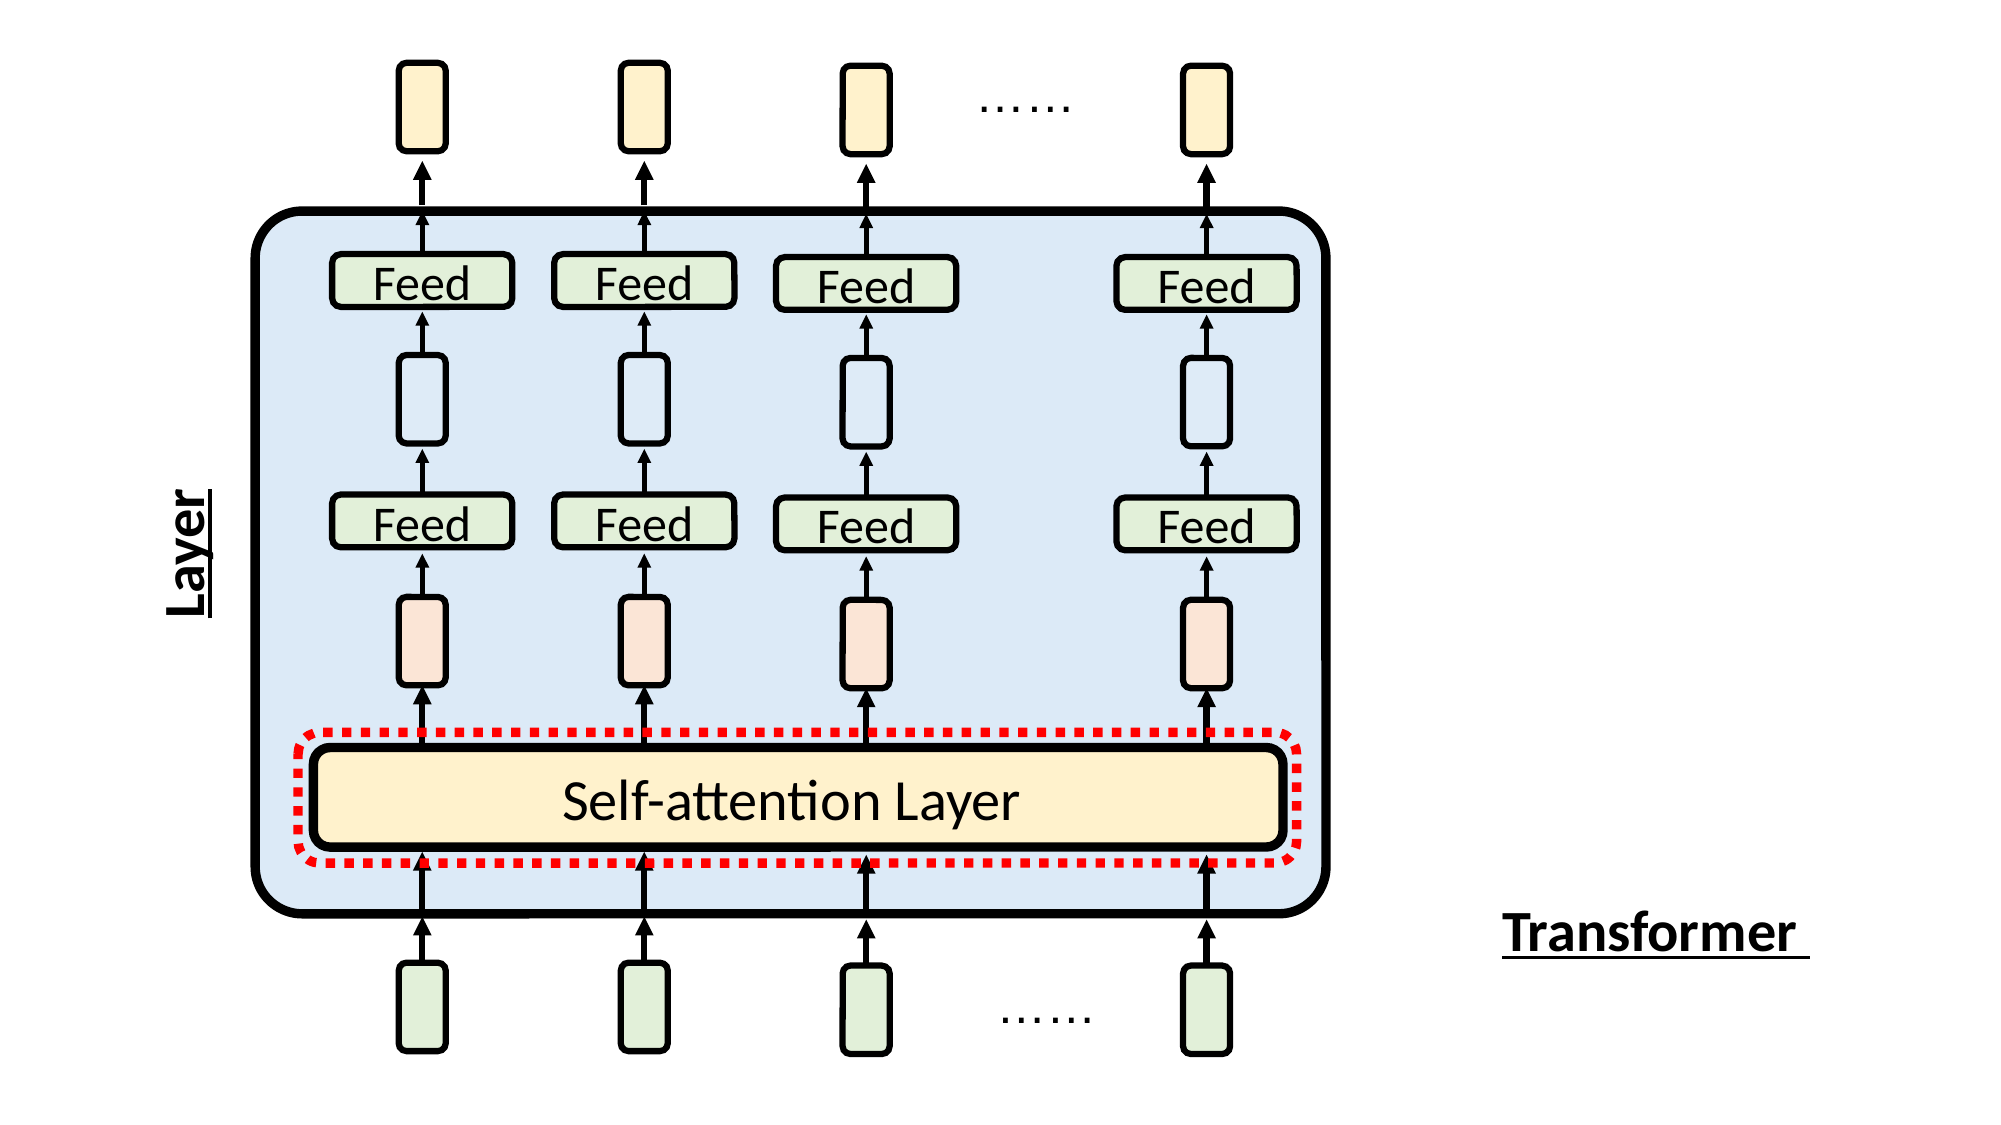

……

Feed
Feed
Feed
Feed

Feed
Feed
Feed
Feed
Layer

Self-attention Layer
Transformer

……